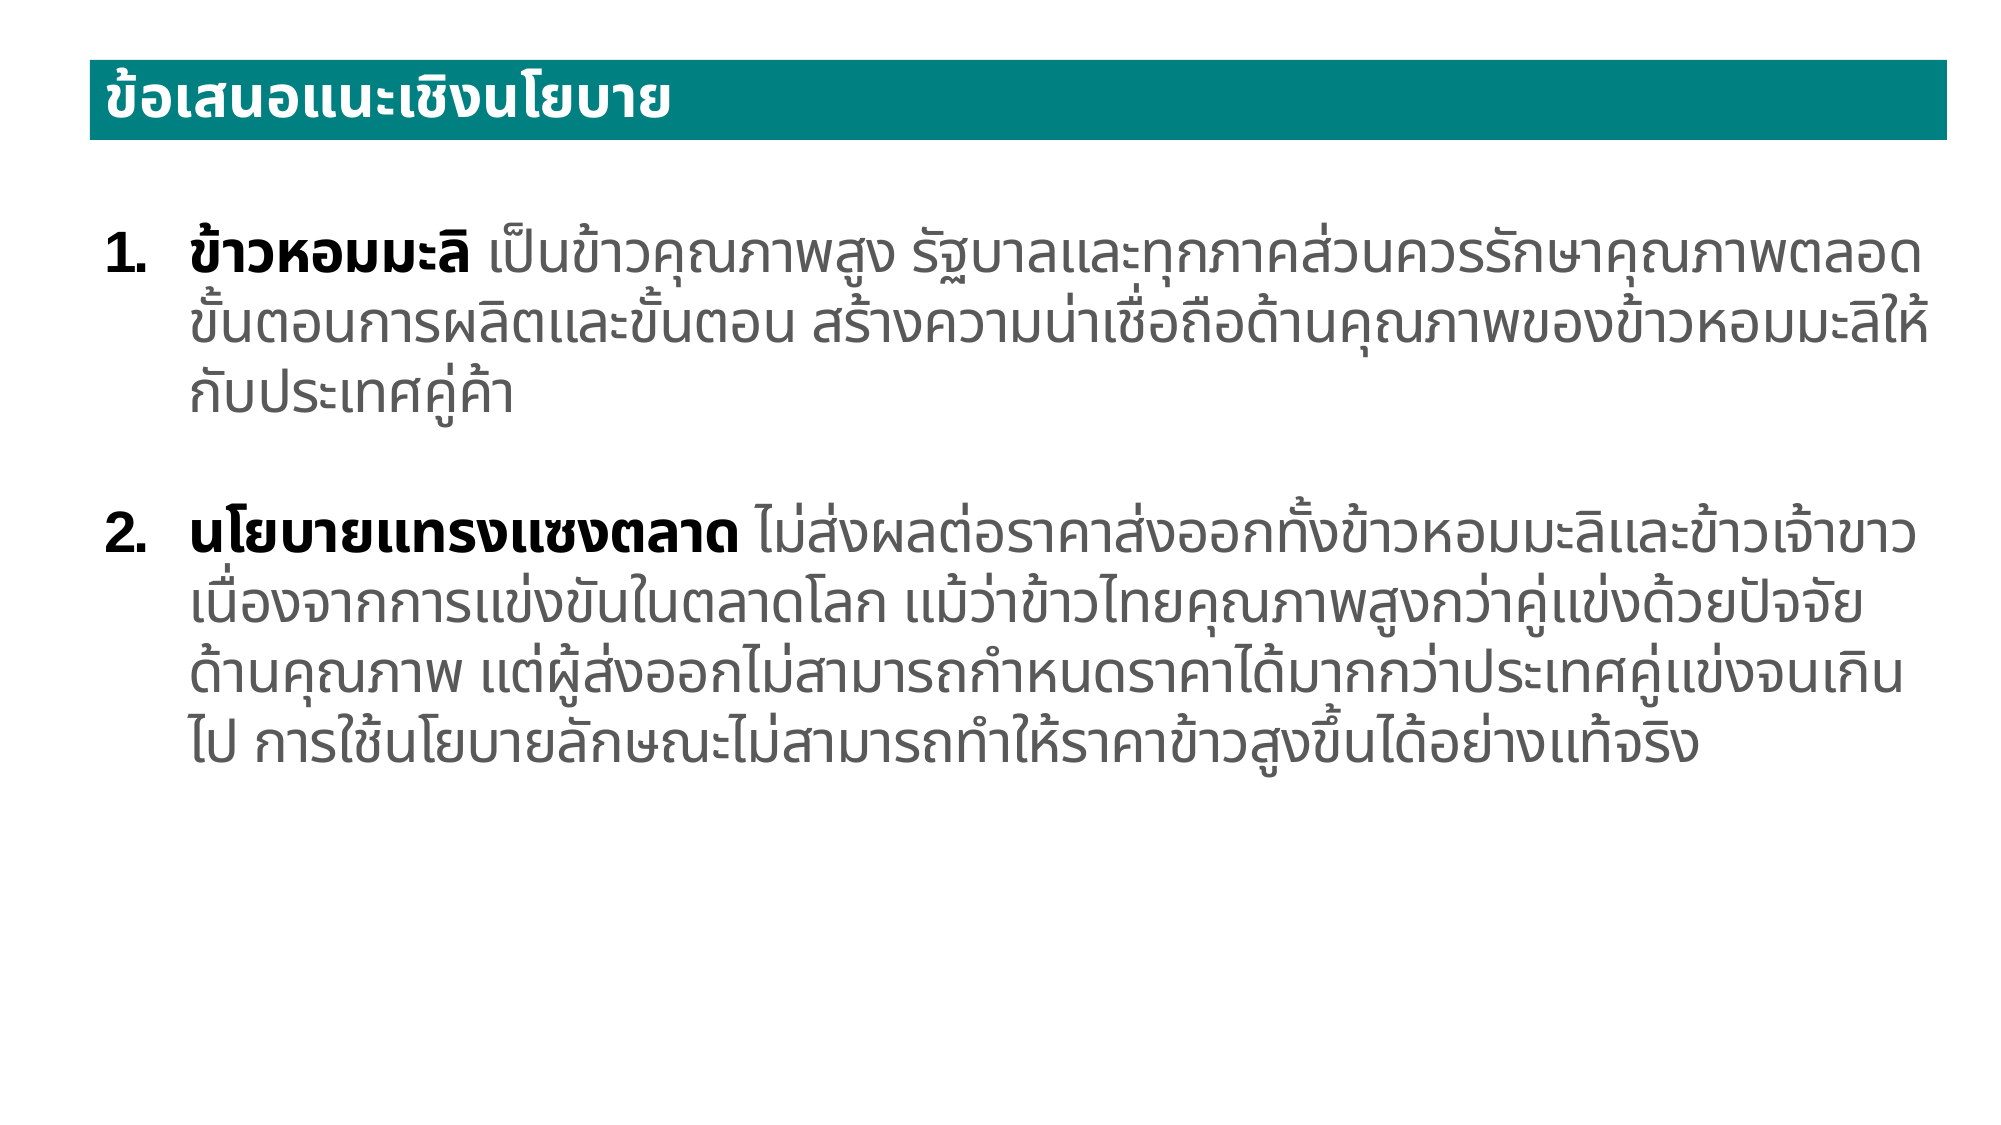

ข้อเสนอแนะเชิงนโยบาย
ข้าวหอมมะลิ เป็นข้าวคุณภาพสูง รัฐบาลและทุกภาคส่วนควรรักษาคุณภาพตลอดขั้นตอนการผลิตและขั้นตอน สร้างความน่าเชื่อถือด้านคุณภาพของข้าวหอมมะลิให้กับประเทศคู่ค้า

นโยบายแทรงแซงตลาด ไม่ส่งผลต่อราคาส่งออกทั้งข้าวหอมมะลิและข้าวเจ้าขาว เนื่องจากการแข่งขันในตลาดโลก แม้ว่าข้าวไทยคุณภาพสูงกว่าคู่แข่งด้วยปัจจัยด้านคุณภาพ แต่ผู้ส่งออกไม่สามารถกำหนดราคาได้มากกว่าประเทศคู่แข่งจนเกินไป การใช้นโยบายลักษณะไม่สามารถทำให้ราคาข้าวสูงขึ้นได้อย่างแท้จริง